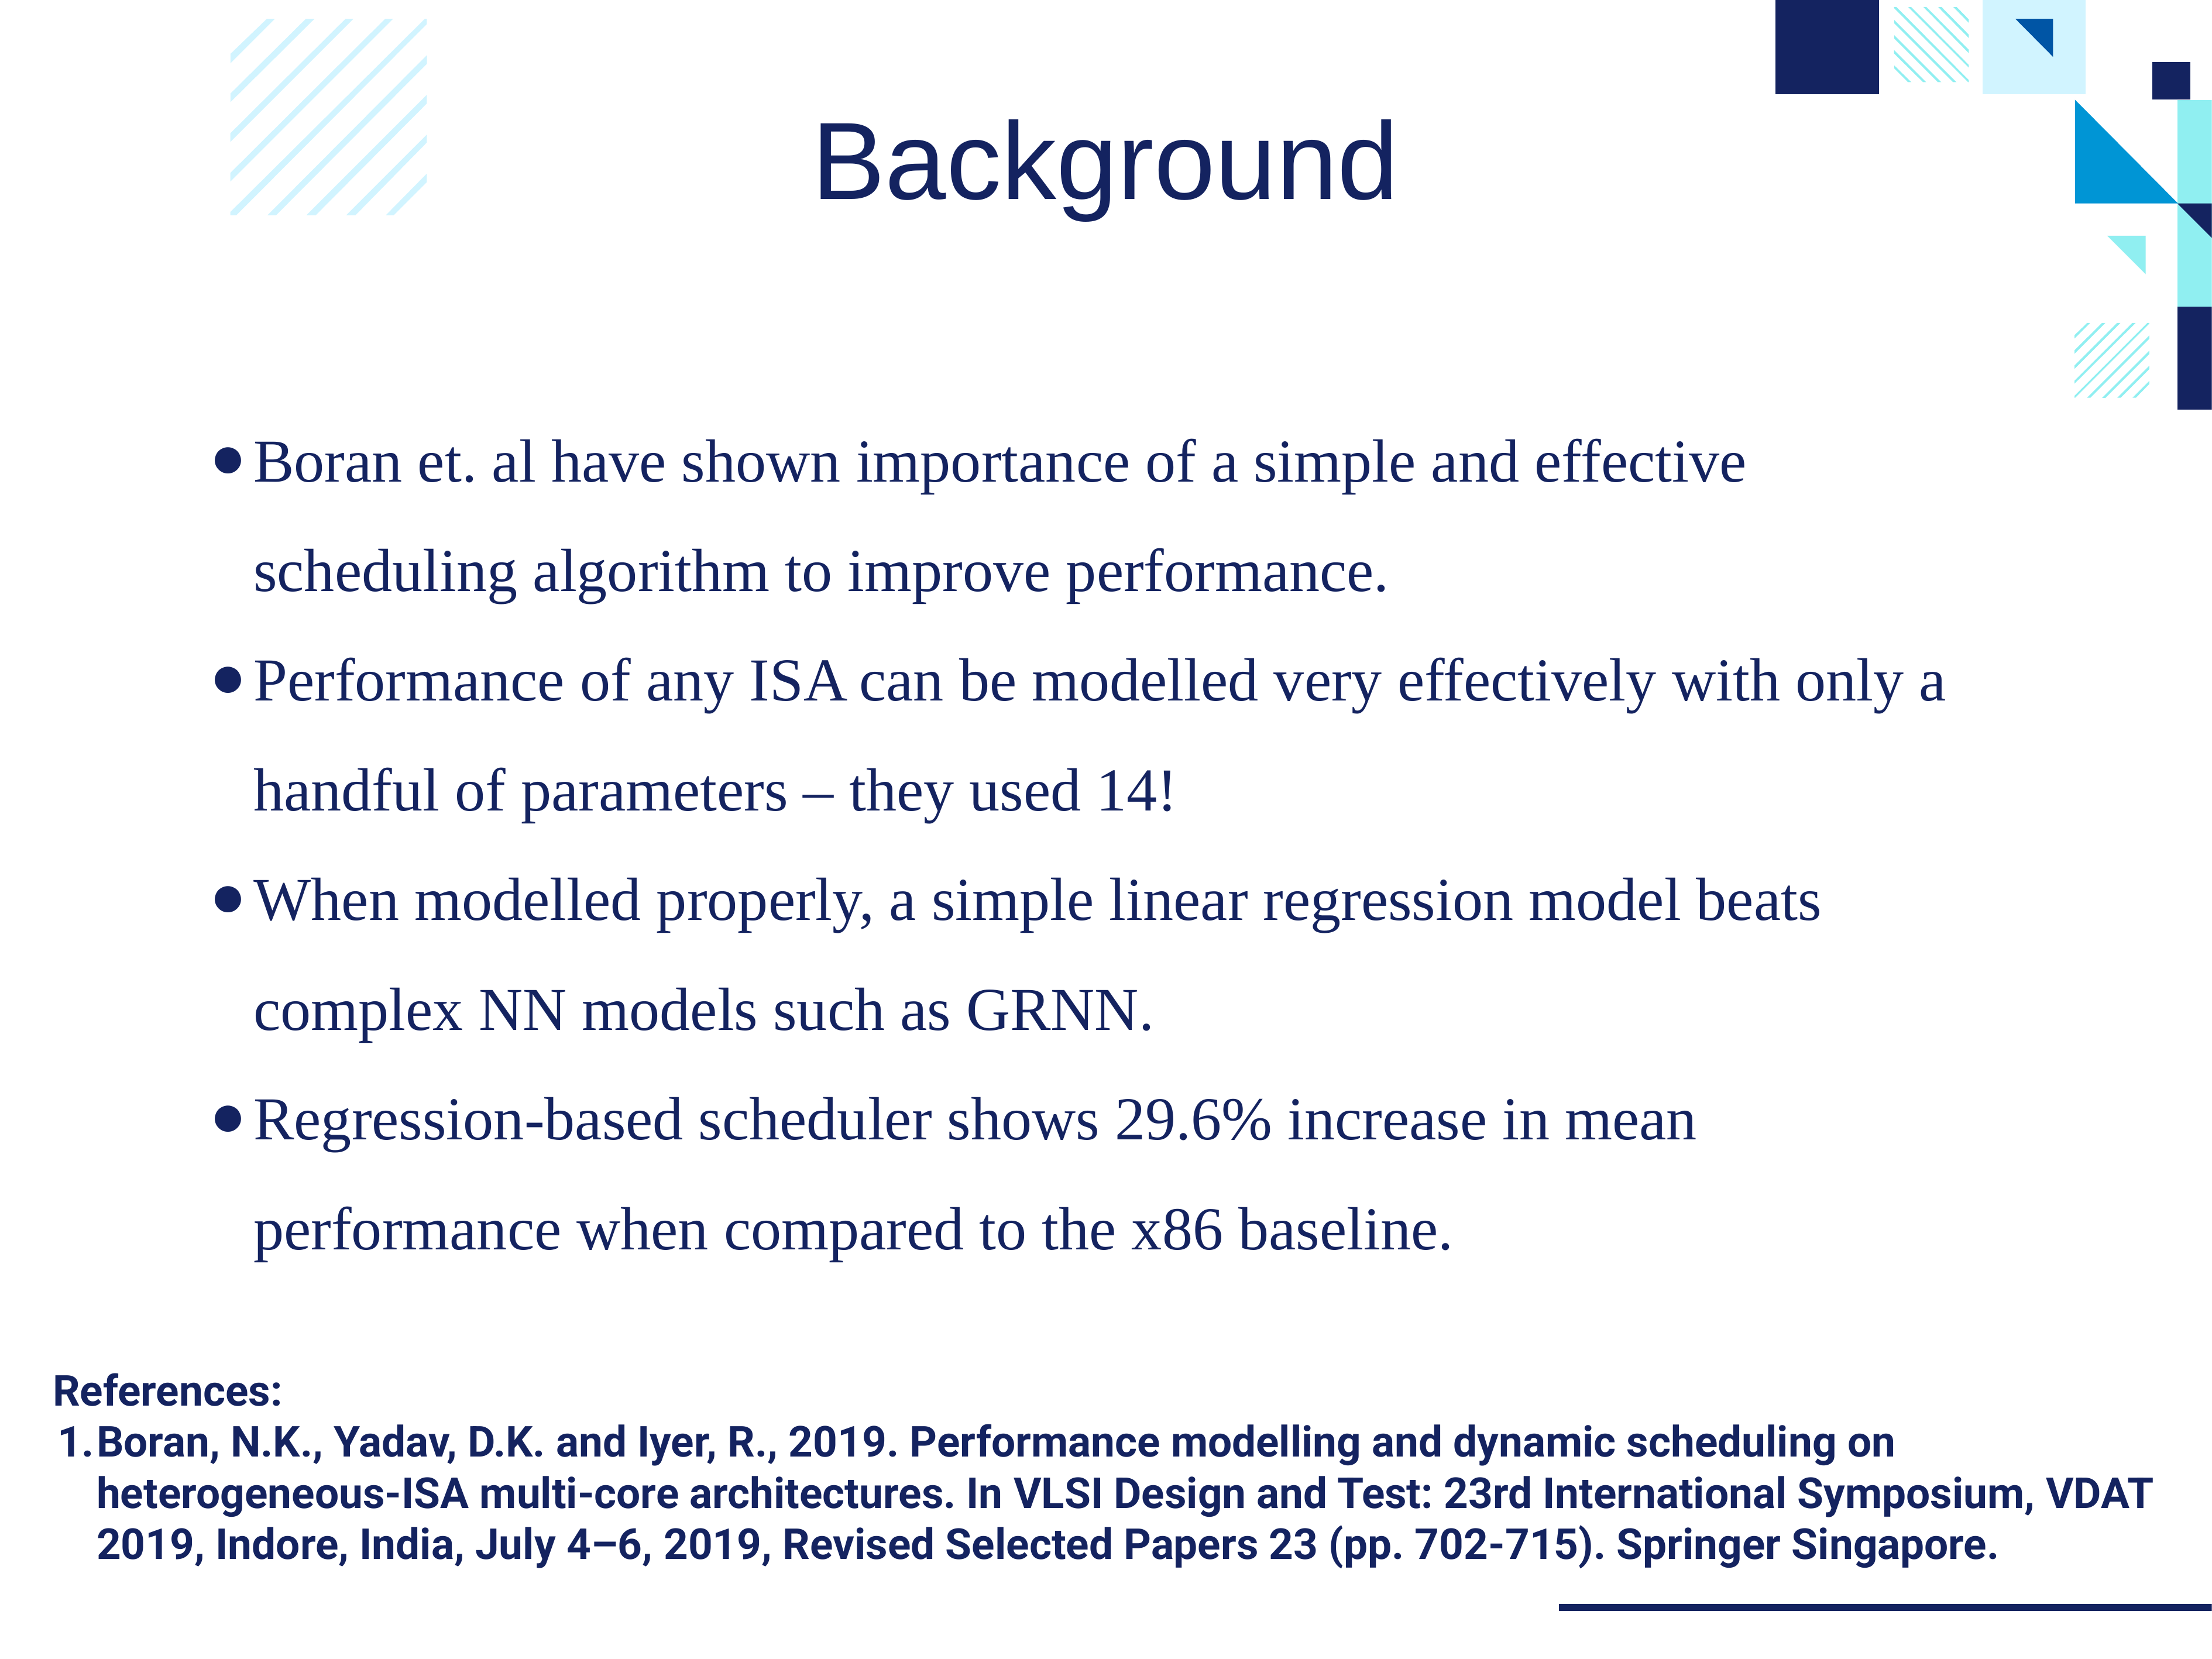

# Background
Boran et. al have shown importance of a simple and effective scheduling algorithm to improve performance.
Performance of any ISA can be modelled very effectively with only a handful of parameters – they used 14!
When modelled properly, a simple linear regression model beats complex NN models such as GRNN.
Regression-based scheduler shows 29.6% increase in mean performance when compared to the x86 baseline.
References:
Boran, N.K., Yadav, D.K. and Iyer, R., 2019. Performance modelling and dynamic scheduling on heterogeneous-ISA multi-core architectures. In VLSI Design and Test: 23rd International Symposium, VDAT 2019, Indore, India, July 4–6, 2019, Revised Selected Papers 23 (pp. 702-715). Springer Singapore.